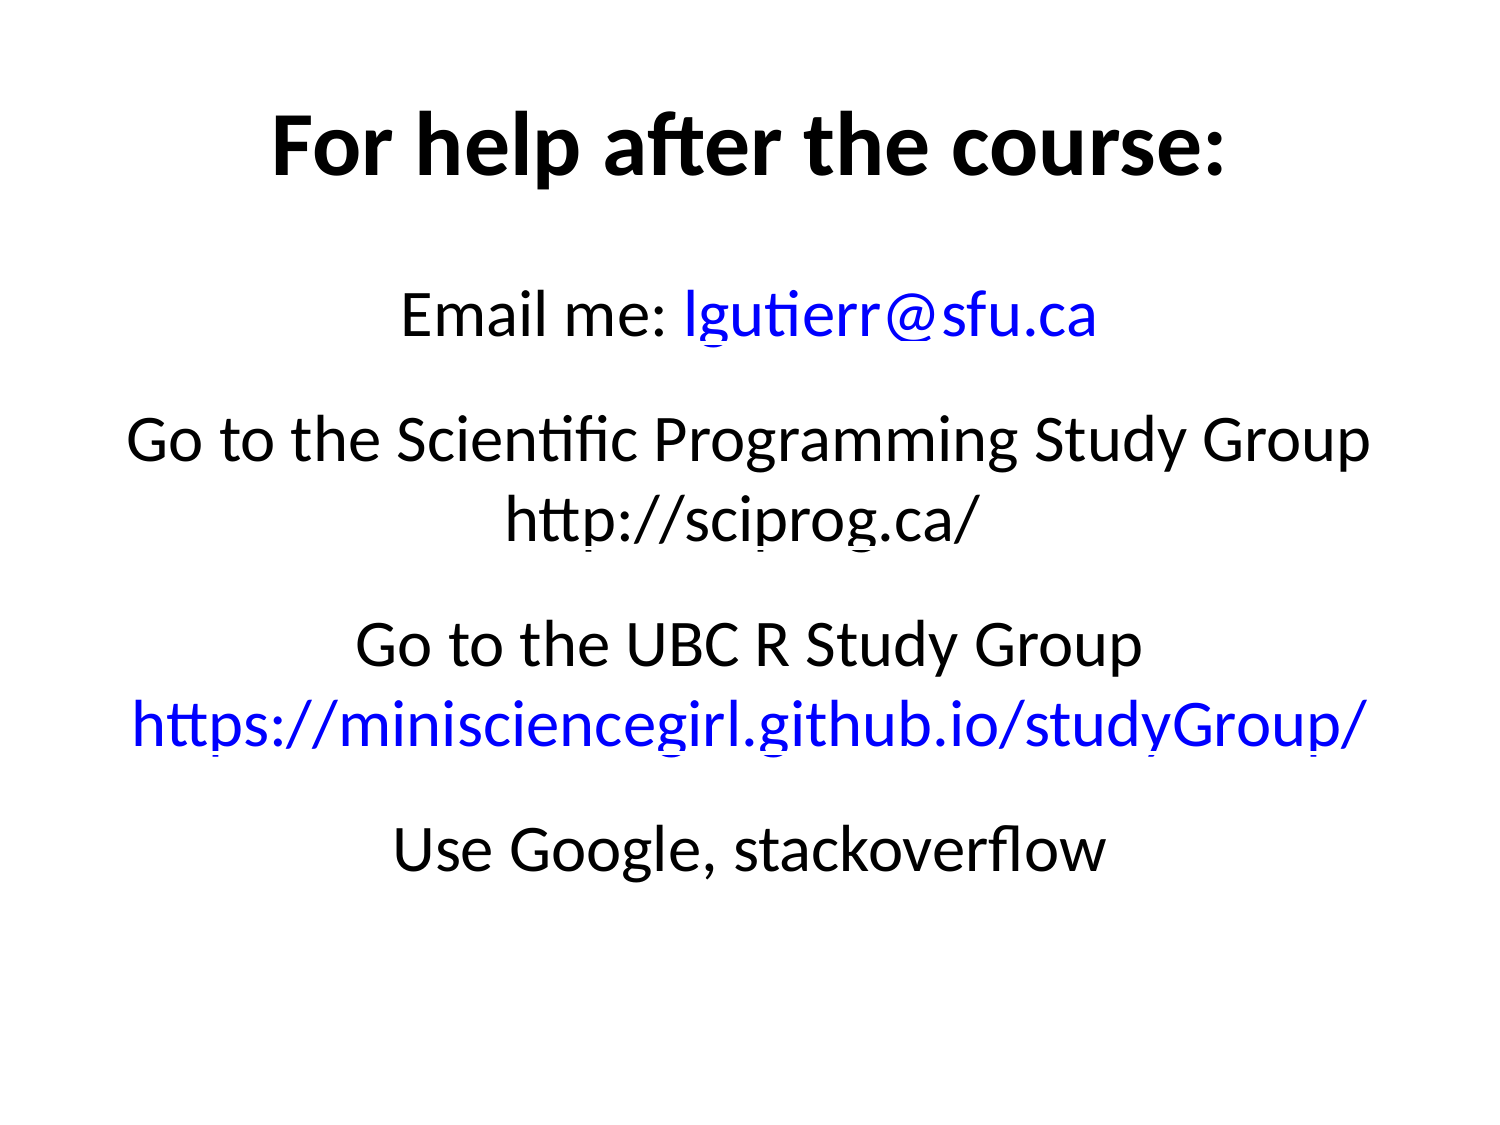

For help after the course:
Email me: lgutierr@sfu.ca

Go to the Scientific Programming Study Group
http://sciprog.ca/

Go to the UBC R Study Group
https://minisciencegirl.github.io/studyGroup/

Use Google, stackoverflow